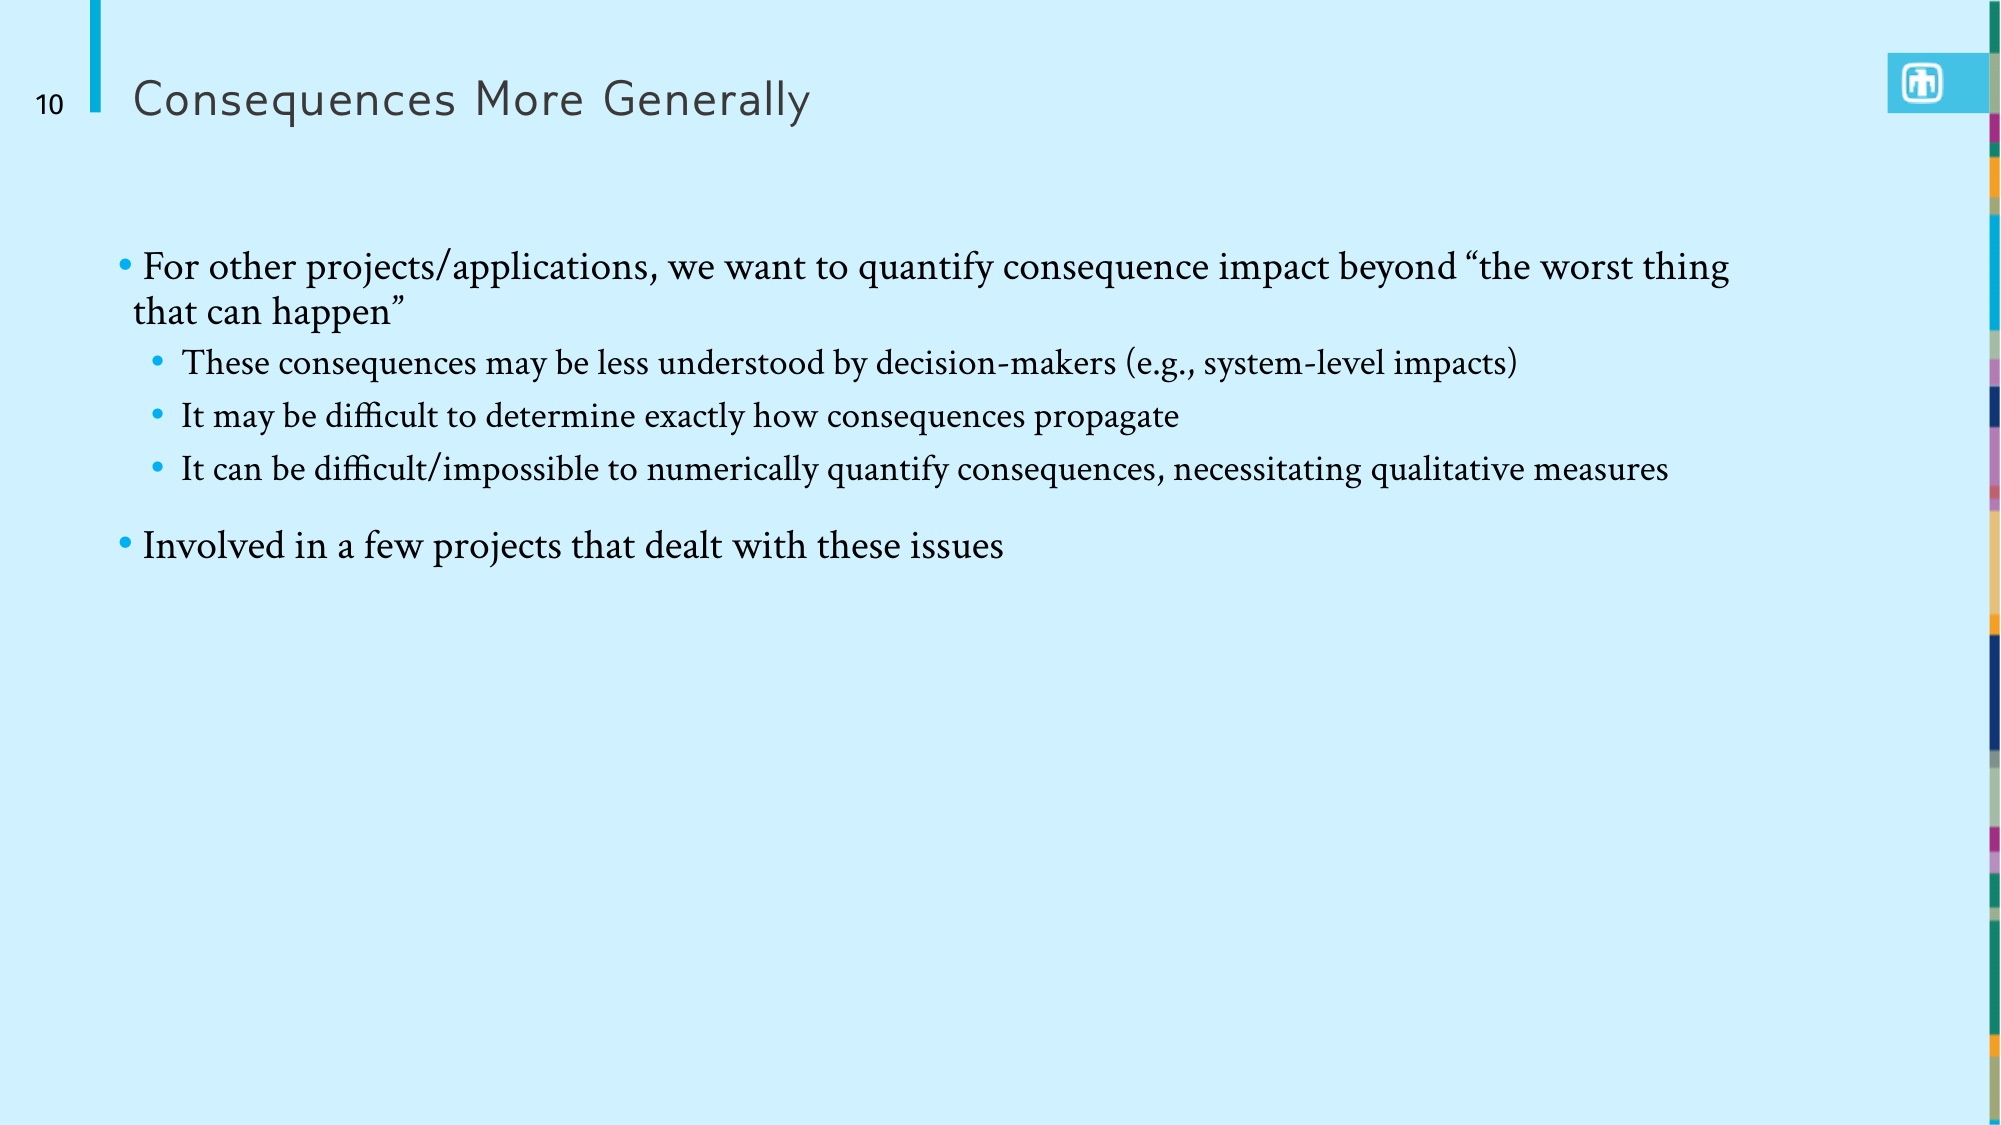

# Consequences More Generally
10
 For other projects/applications, we want to quantify consequence impact beyond “the worst thing that can happen”
These consequences may be less understood by decision-makers (e.g., system-level impacts)
It may be difficult to determine exactly how consequences propagate
It can be difficult/impossible to numerically quantify consequences, necessitating qualitative measures
 Involved in a few projects that dealt with these issues